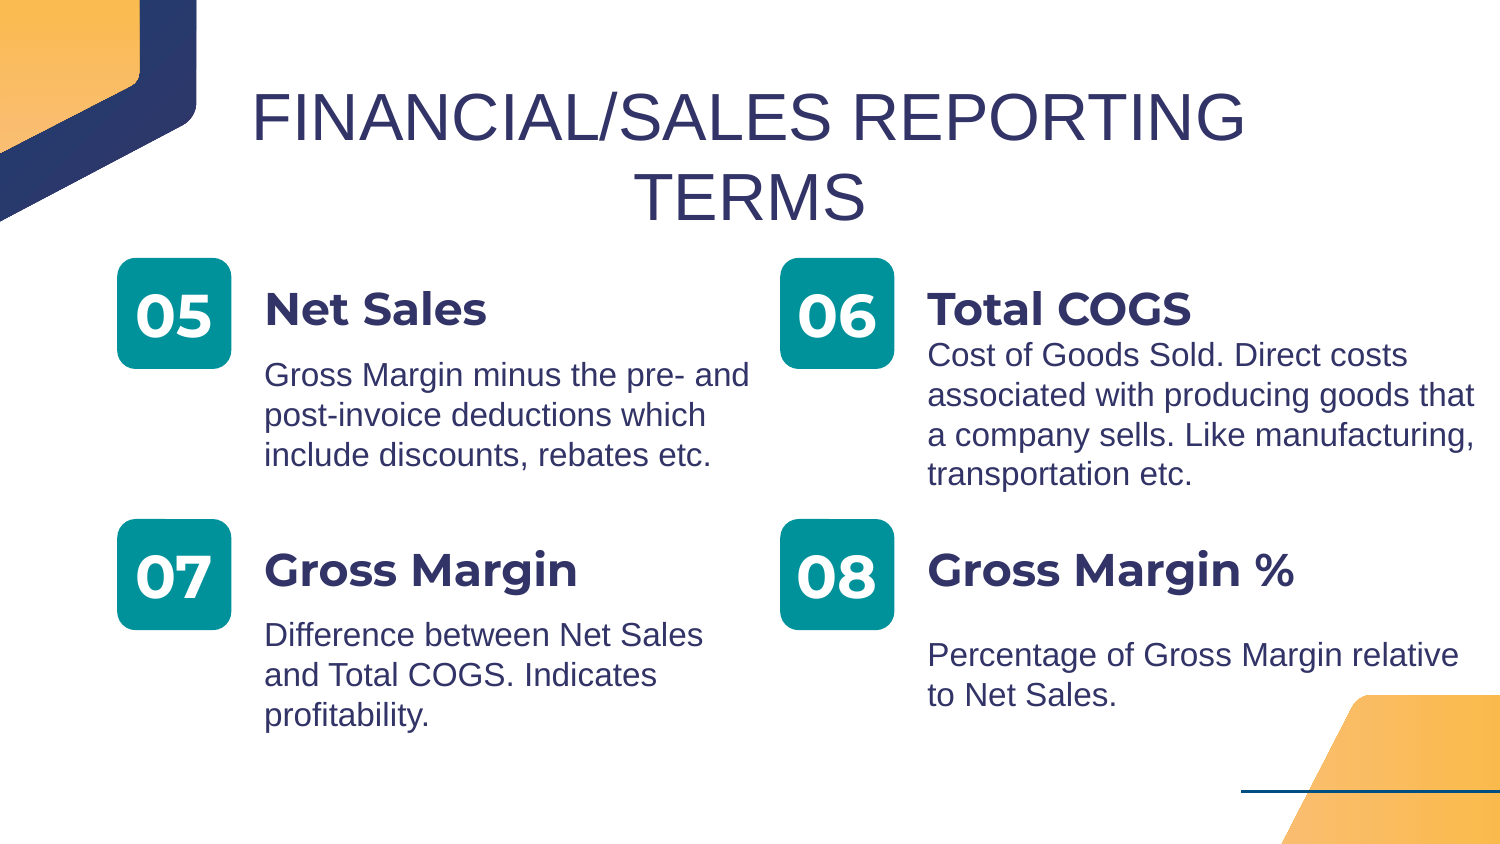

FINANCIAL/SALES REPORTING TERMS

# Net Sales
Total COGS
05
06
Gross Margin minus the pre- and post-invoice deductions which include discounts, rebates etc.
Cost of Goods Sold. Direct costs associated with producing goods that a company sells. Like manufacturing, transportation etc.

Gross Margin
Gross Margin %
07
08
Difference between Net Sales and Total COGS. Indicates profitability.
Percentage of Gross Margin relative to Net Sales.